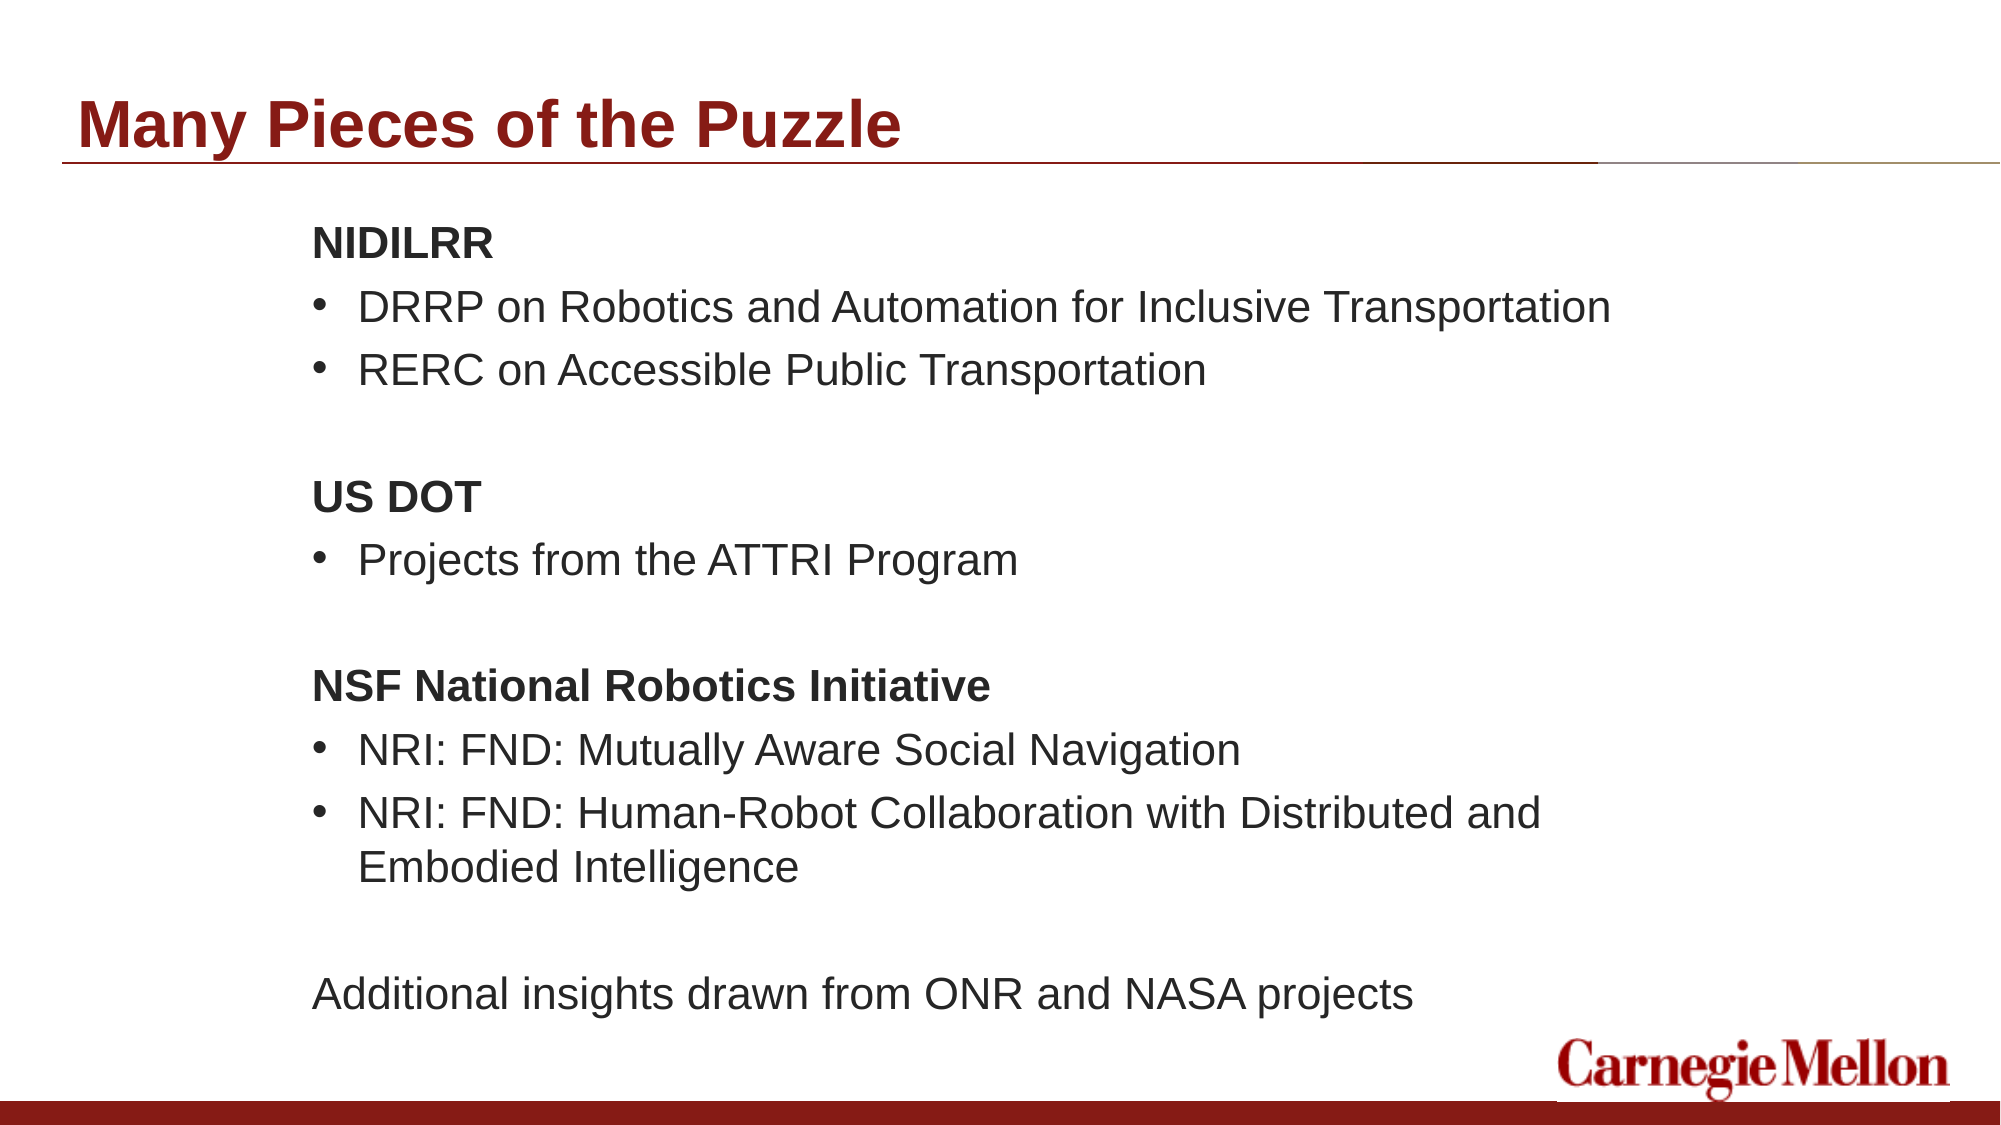

# Many Pieces of the Puzzle
NIDILRR
DRRP on Robotics and Automation for Inclusive Transportation
RERC on Accessible Public Transportation

US DOT
Projects from the ATTRI Program

NSF National Robotics Initiative
NRI: FND: Mutually Aware Social Navigation
NRI: FND: Human-Robot Collaboration with Distributed and Embodied Intelligence

Additional insights drawn from ONR and NASA projects